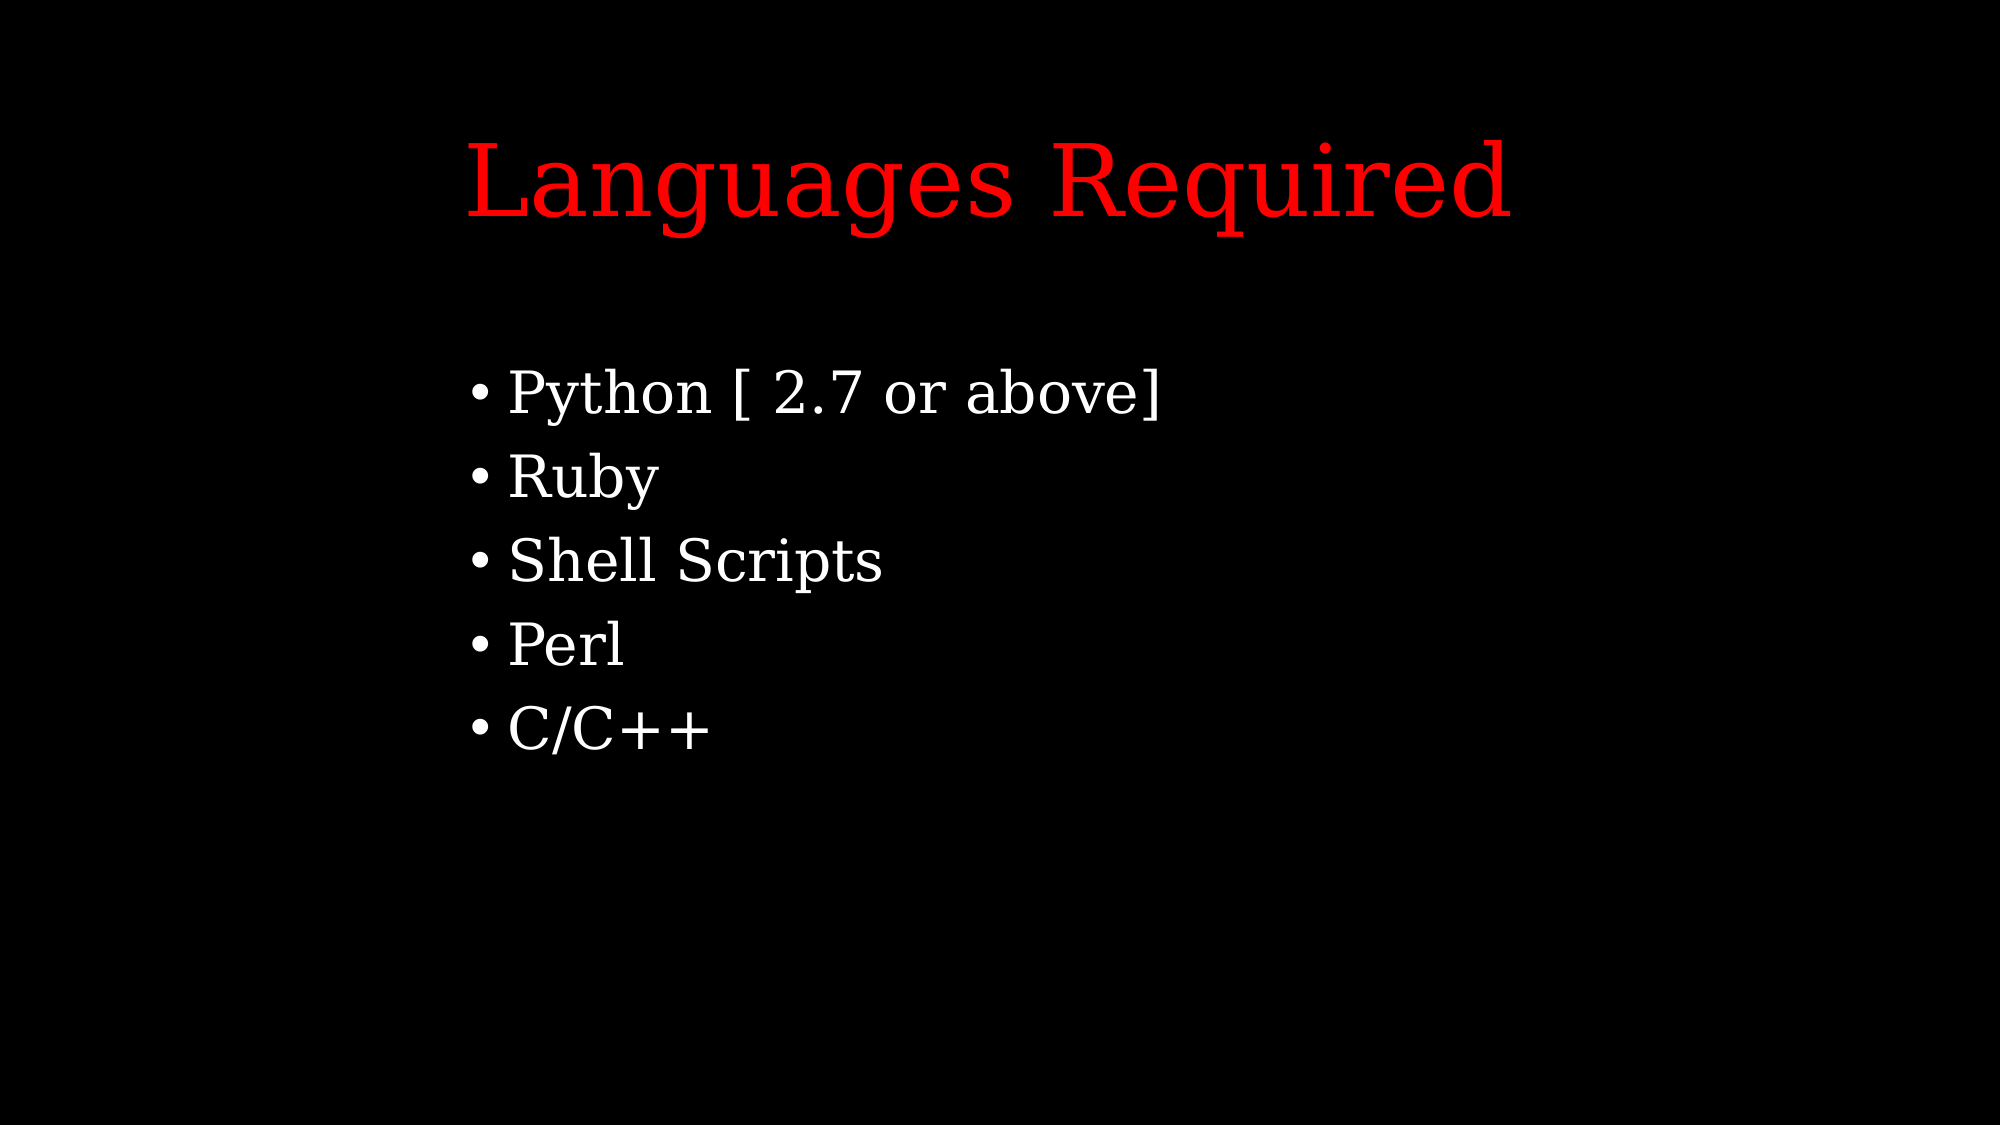

# Languages Required
Python [ 2.7 or above]
Ruby
Shell Scripts
Perl
C/C++